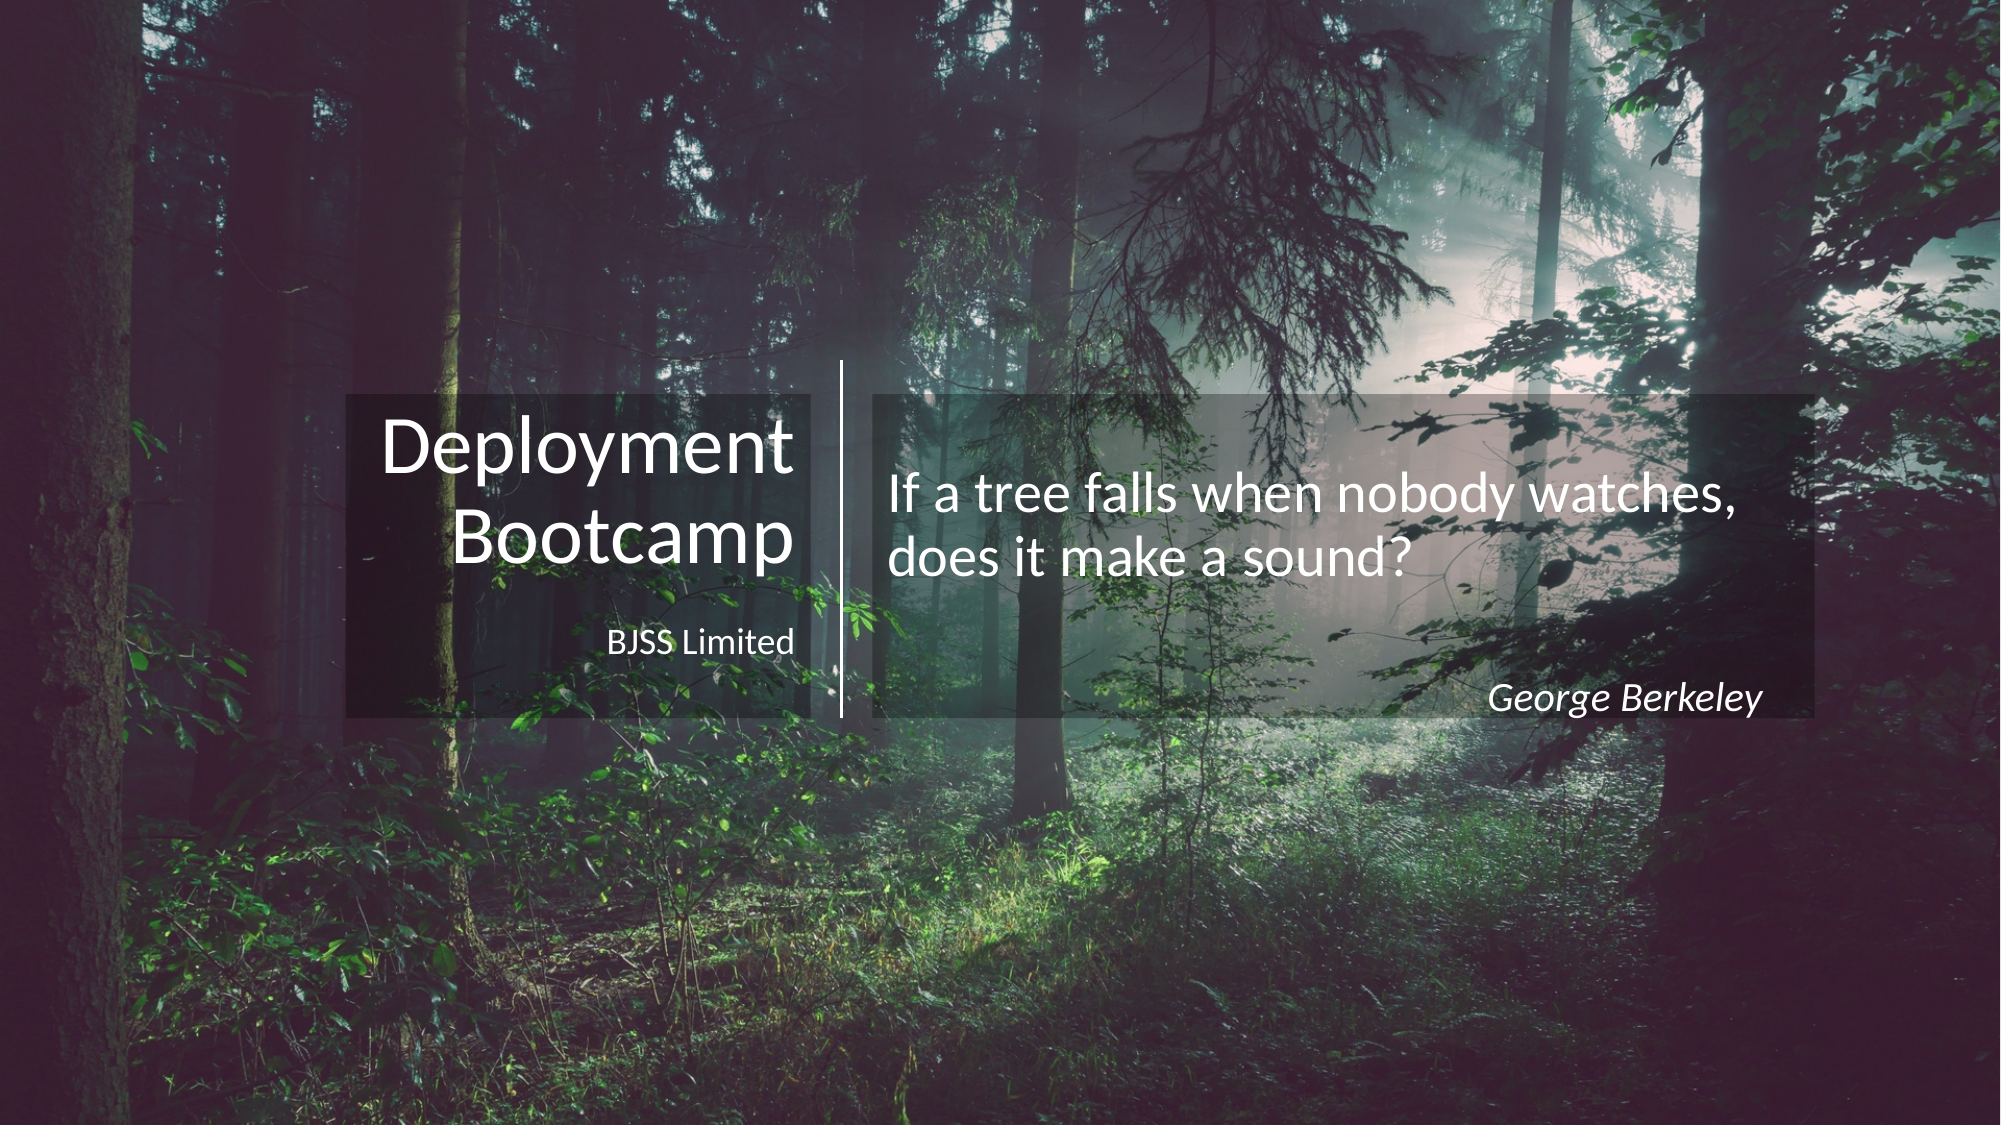

If a tree falls when nobody watches, does it make a sound?

				George Berkeley
Deployment Bootcamp

BJSS Limited